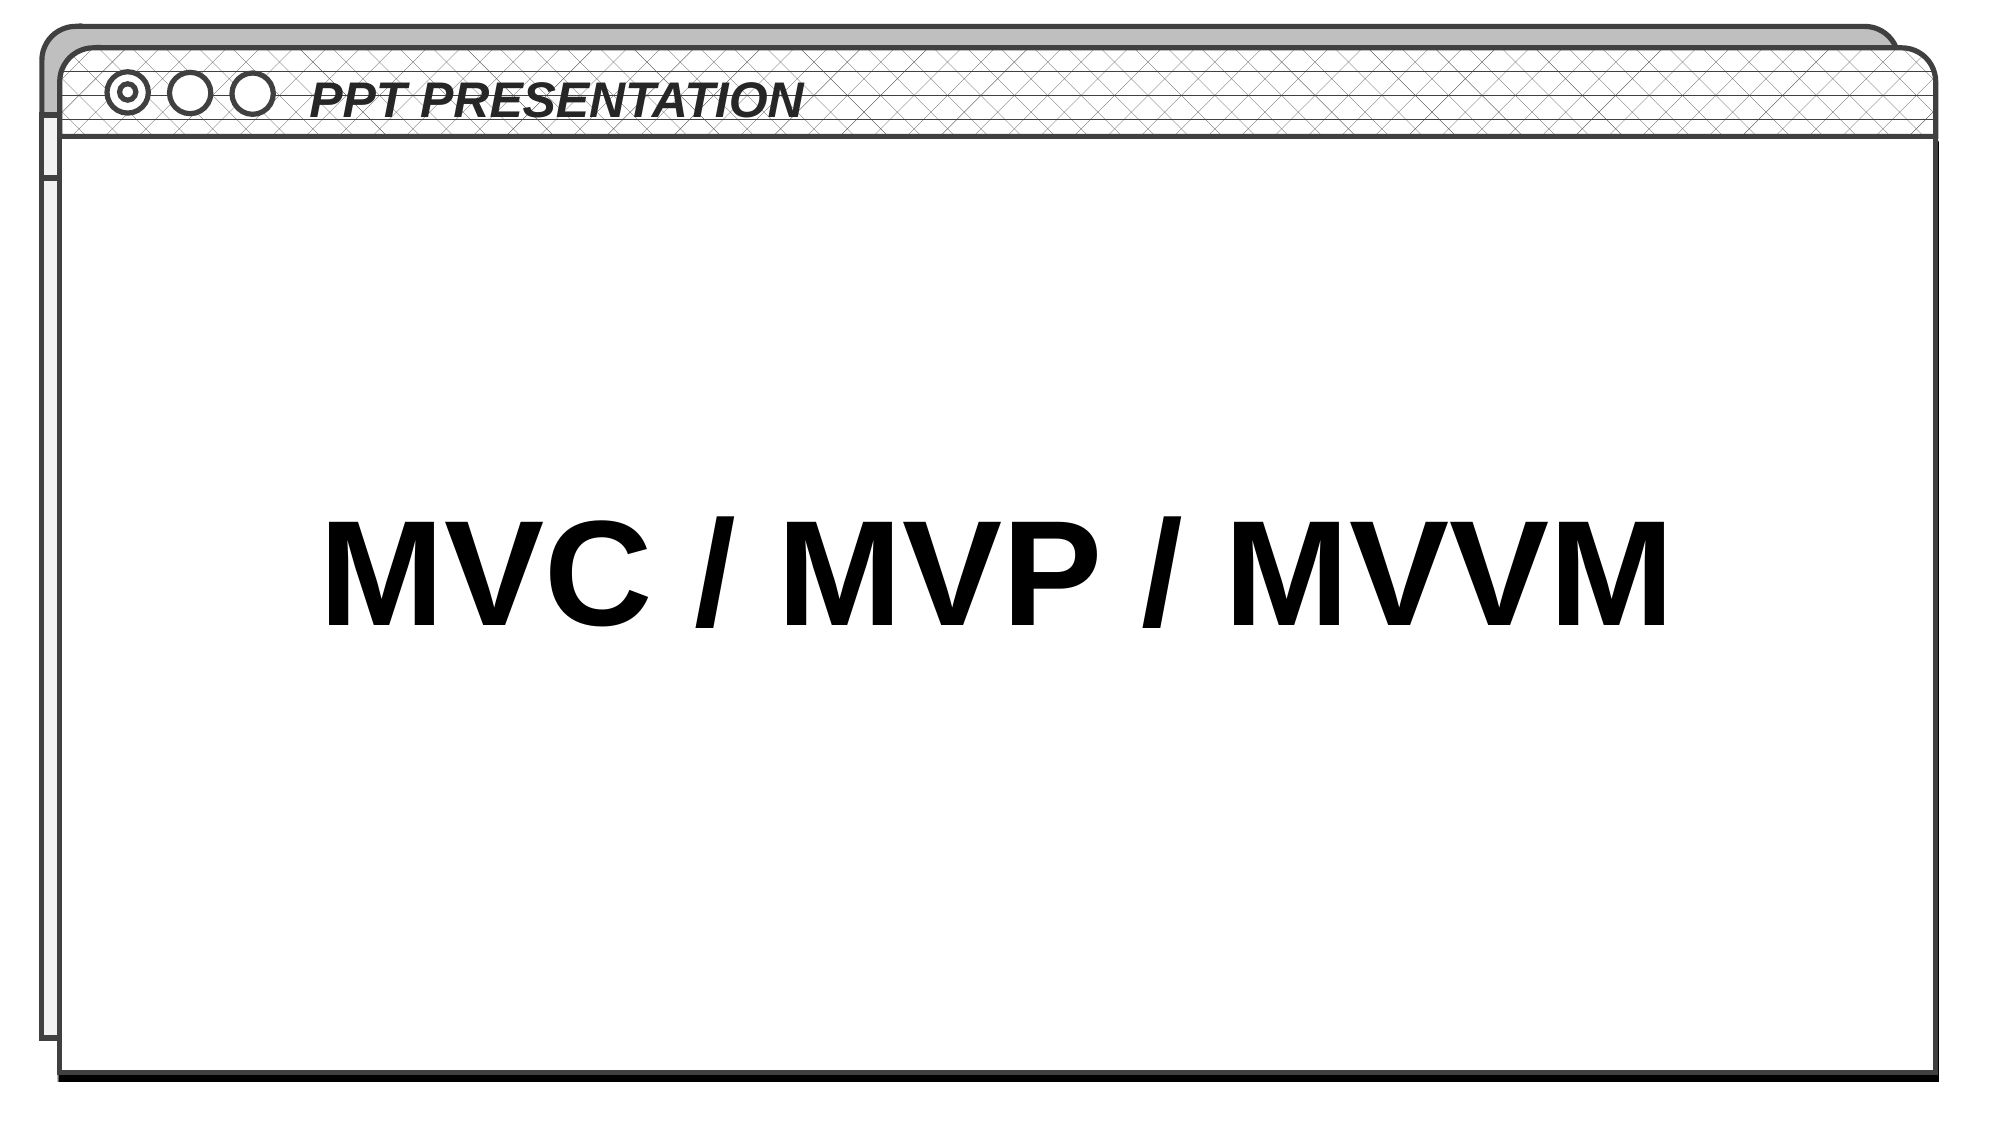

PPT PRESENTATION
#

MVC / MVP / MVVM